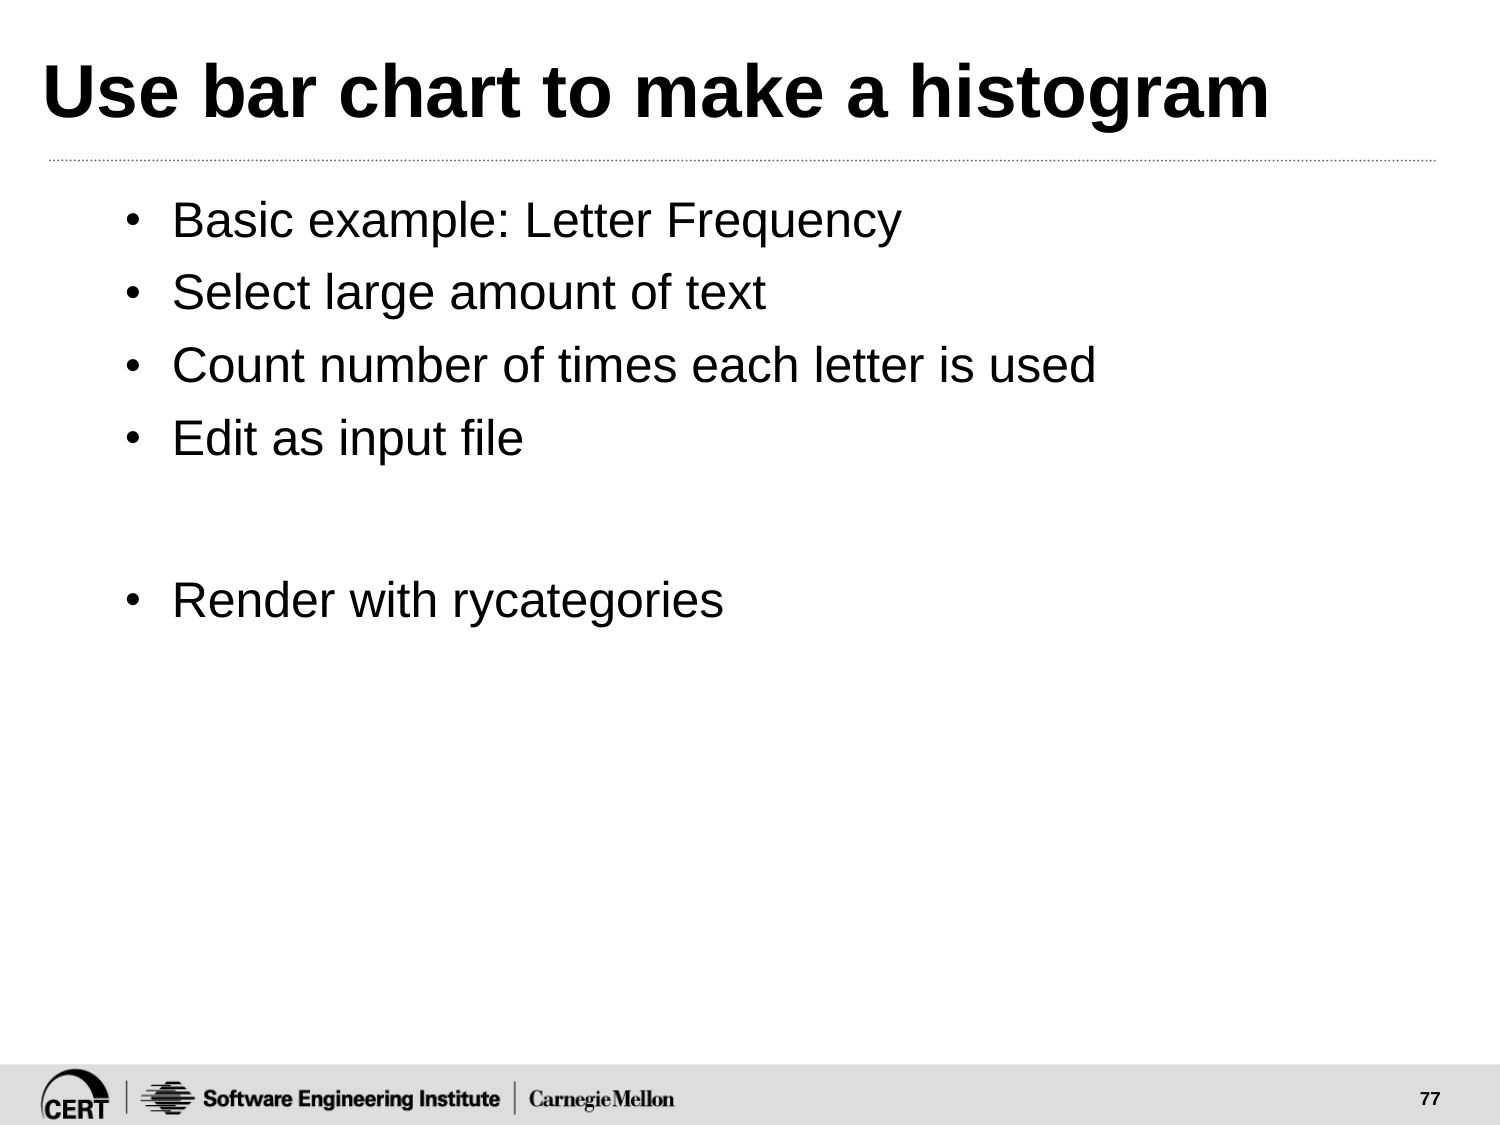

# Use bar chart to make a histogram
Basic example: Letter Frequency
Select large amount of text
Count number of times each letter is used
Edit as input file

Render with rycategories